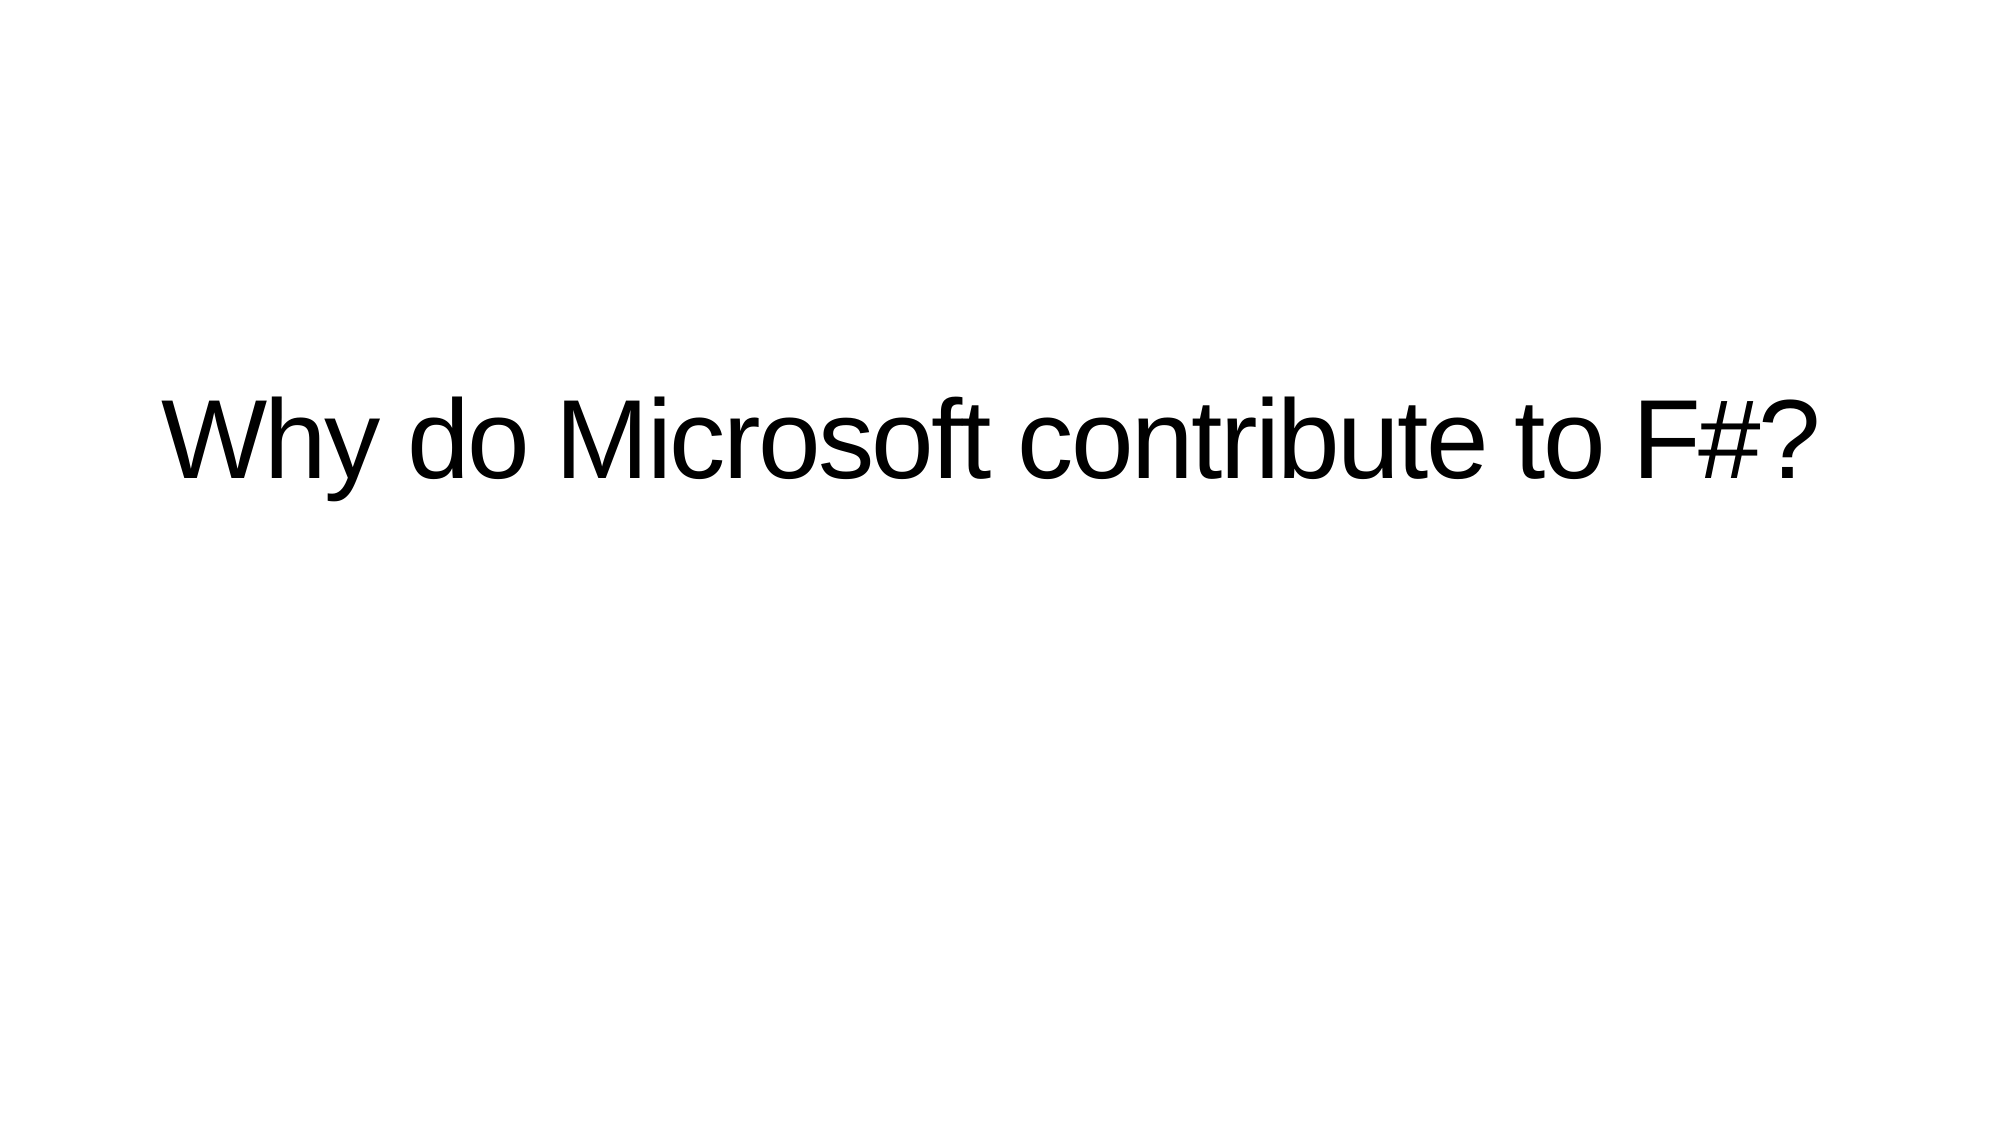

# Why do Microsoft contribute to F#?